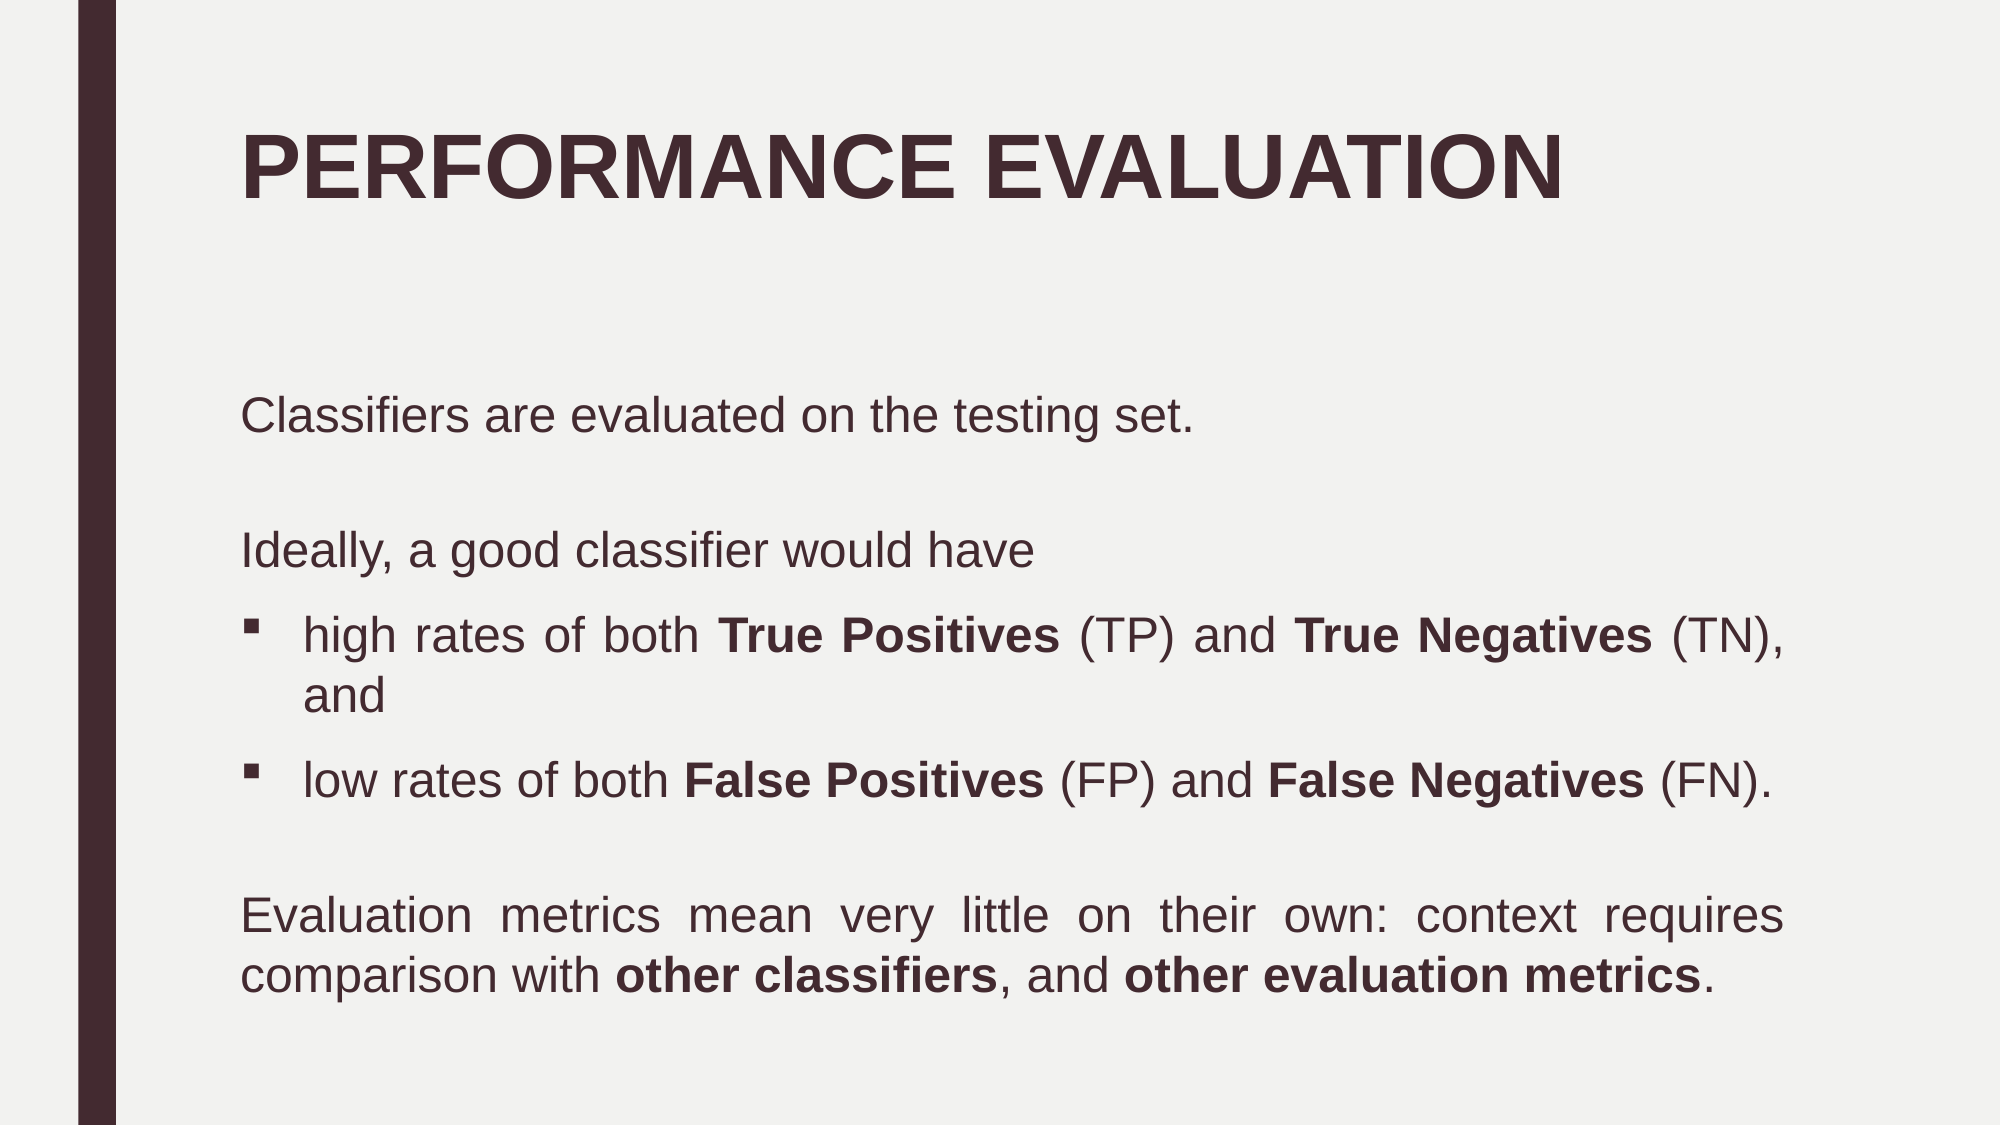

# PERFORMANCE EVALUATION
Classifiers are evaluated on the testing set.

Ideally, a good classifier would have
high rates of both True Positives (TP) and True Negatives (TN), and
low rates of both False Positives (FP) and False Negatives (FN).

Evaluation metrics mean very little on their own: context requires comparison with other classifiers, and other evaluation metrics.